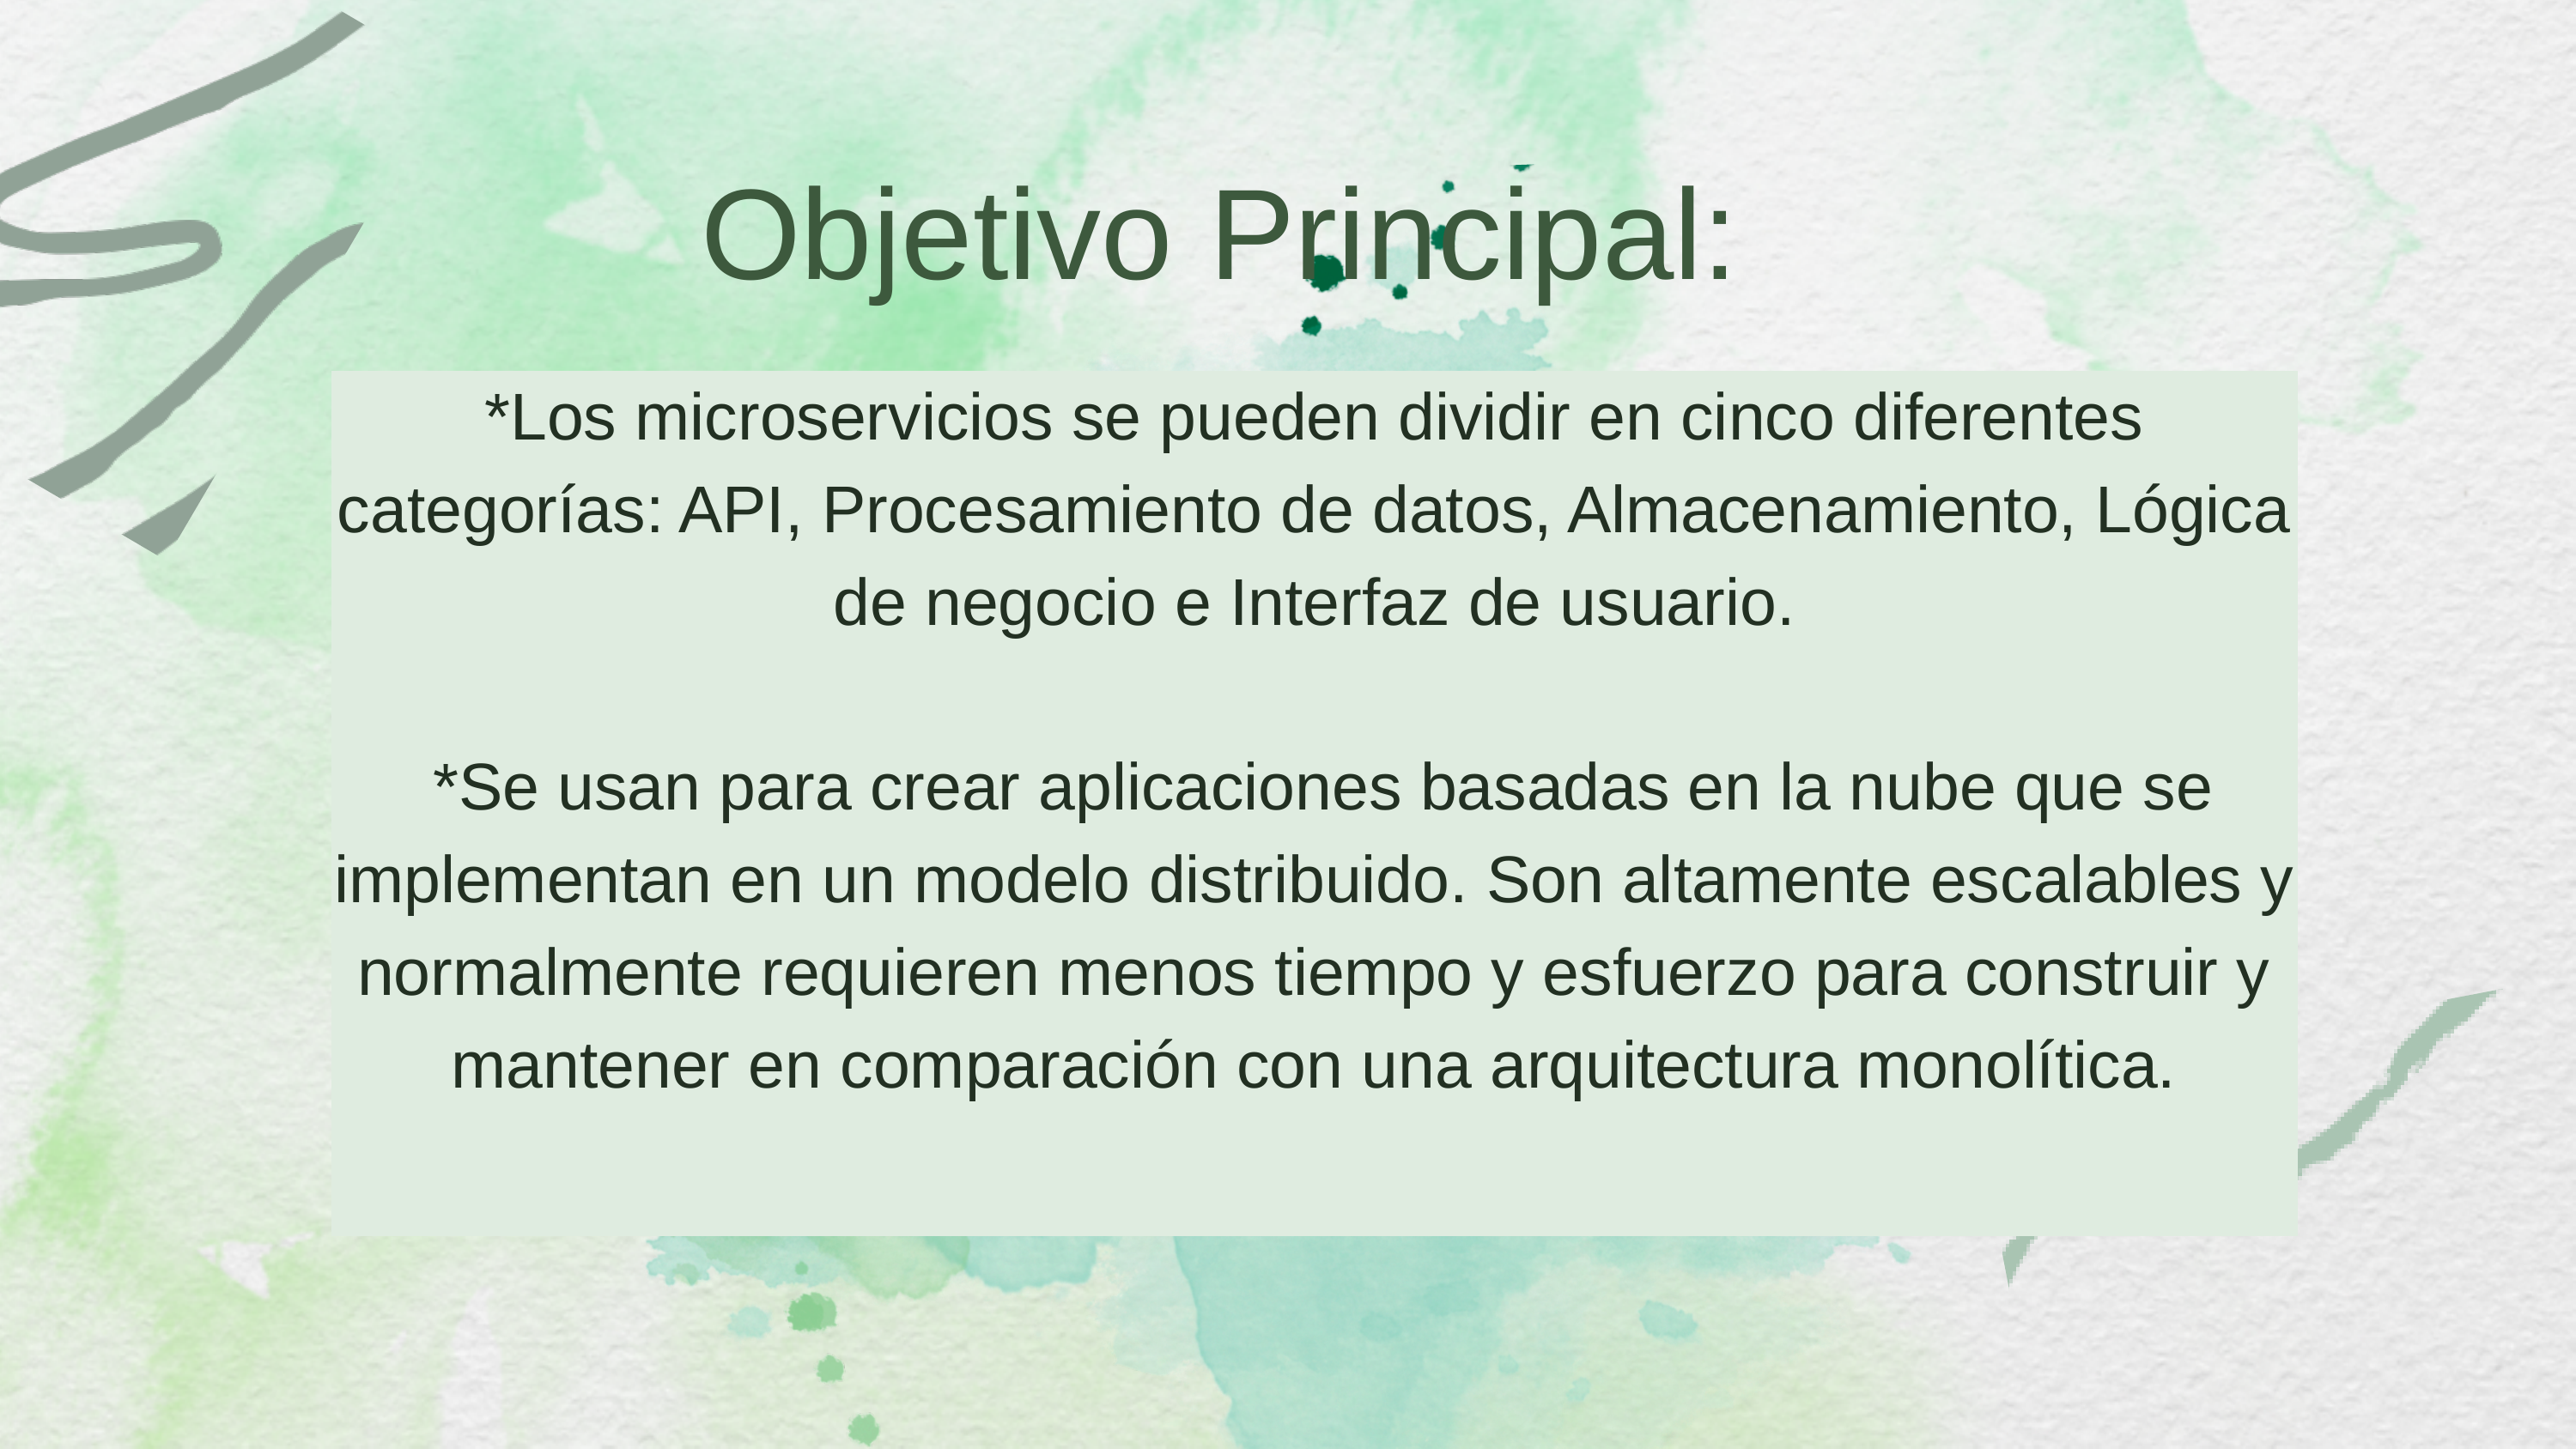

Objetivo Principal:

*Los microservicios se pueden dividir en cinco diferentes categorías: API, Procesamiento de datos, Almacenamiento, Lógica de negocio e Interfaz de usuario.

 *Se usan para crear aplicaciones basadas en la nube que se implementan en un modelo distribuido. Son altamente escalables y normalmente requieren menos tiempo y esfuerzo para construir y mantener en comparación con una arquitectura monolítica.